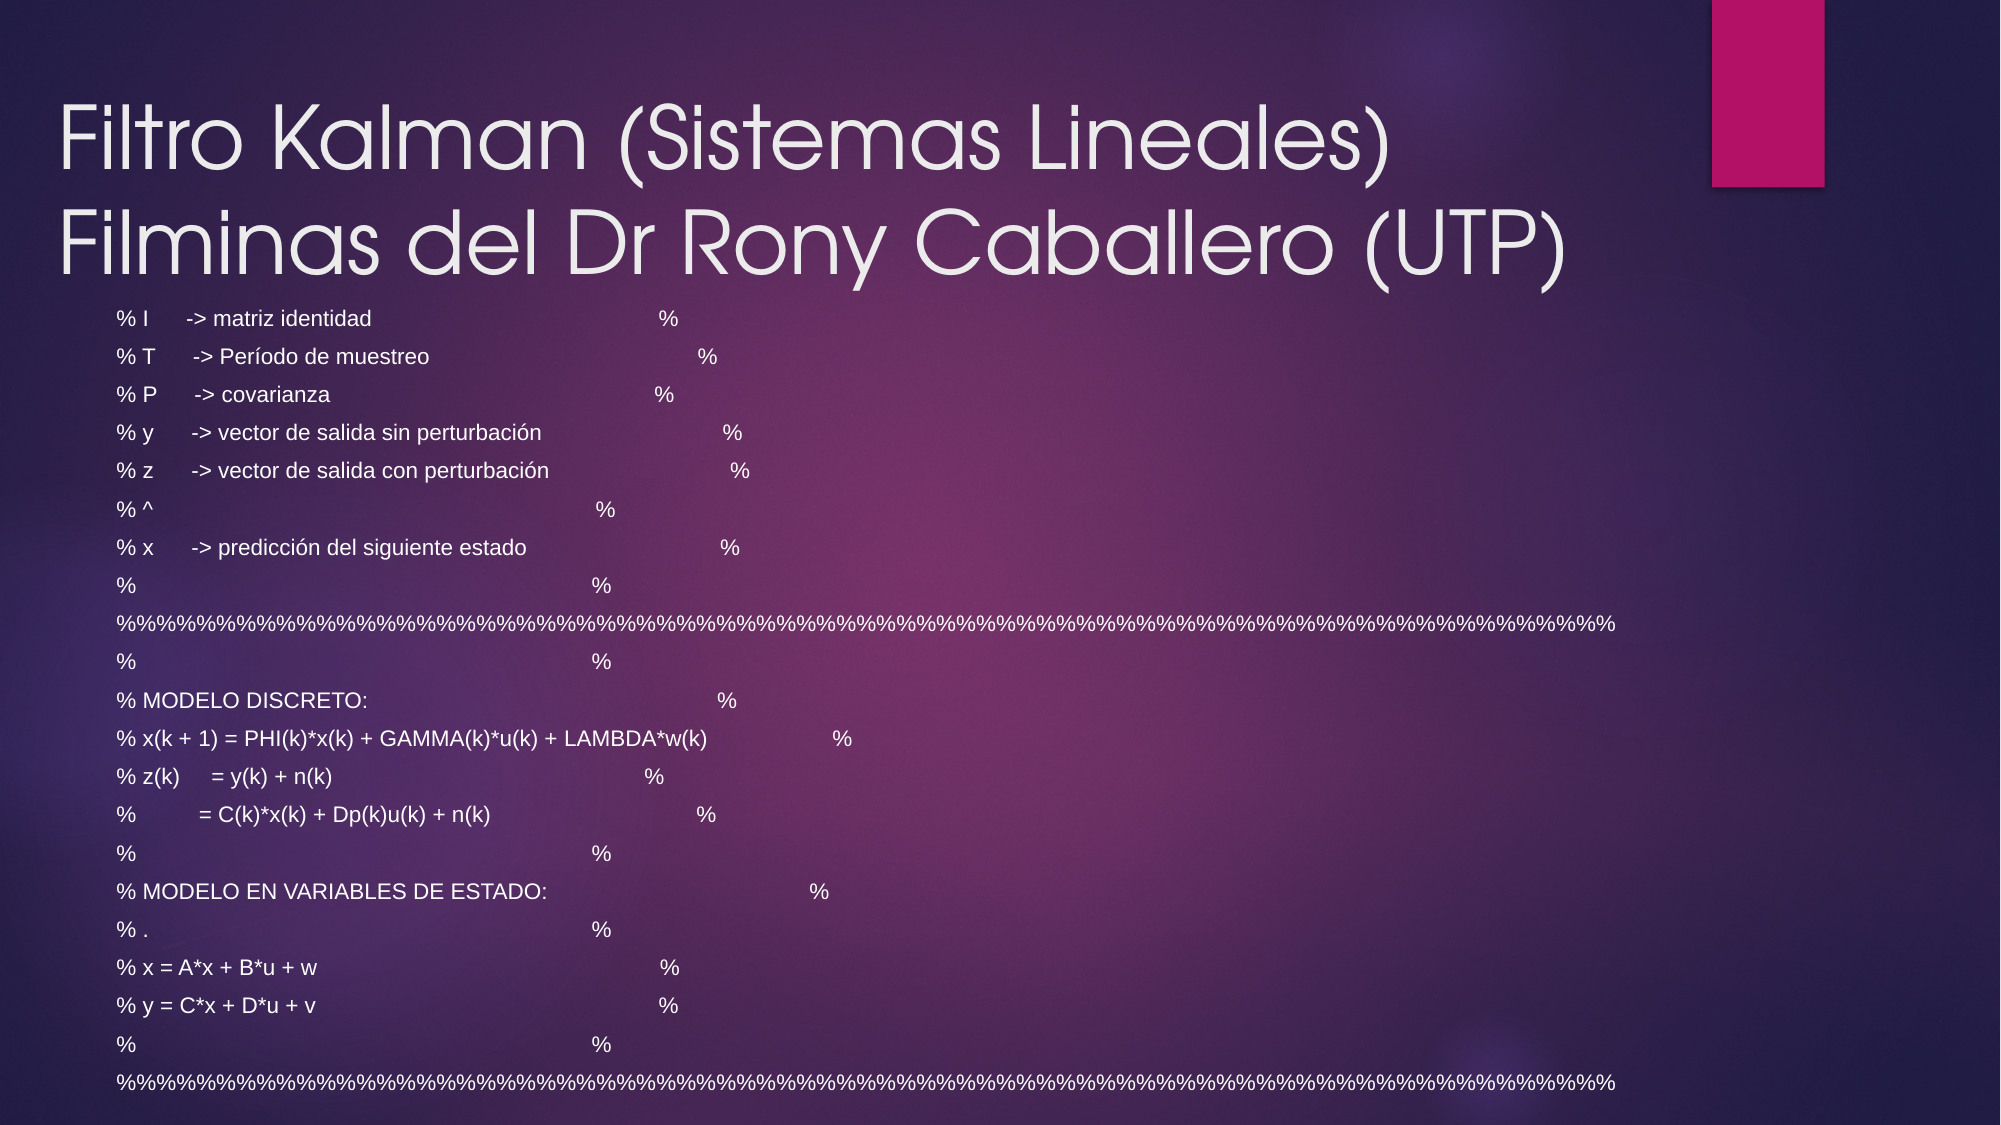

# Filtro Kalman (Sistemas Lineales) Filminas del Dr Rony Caballero (UTP)

% I      -> matriz identidad                                              %
% T      -> Período de muestreo                                           %
% P      -> covarianza                                                    %
% y      -> vector de salida sin perturbación                             %
% z      -> vector de salida con perturbación                             %
% ^                                                                       %
% x      -> predicción del siguiente estado                               %
%                                                                         %
%%%%%%%%%%%%%%%%%%%%%%%%%%%%%%%%%%%%%%%%%%%%%%%%%%%%%%%%%%%%%%%%%%%%%%%%%%%
%                                                                         %
% MODELO DISCRETO:                                                        %
% x(k + 1) = PHI(k)*x(k) + GAMMA(k)*u(k) + LAMBDA*w(k)                    %
% z(k)     = y(k) + n(k)                                                  %
%          = C(k)*x(k) + Dp(k)u(k) + n(k)                                 %
%                                                                         %
% MODELO EN VARIABLES DE ESTADO:                                          %
% .                                                                       %
% x = A*x + B*u + w                                                       %
% y = C*x + D*u + v                                                       %
%                                                                         %
%%%%%%%%%%%%%%%%%%%%%%%%%%%%%%%%%%%%%%%%%%%%%%%%%%%%%%%%%%%%%%%%%%%%%%%%%%%